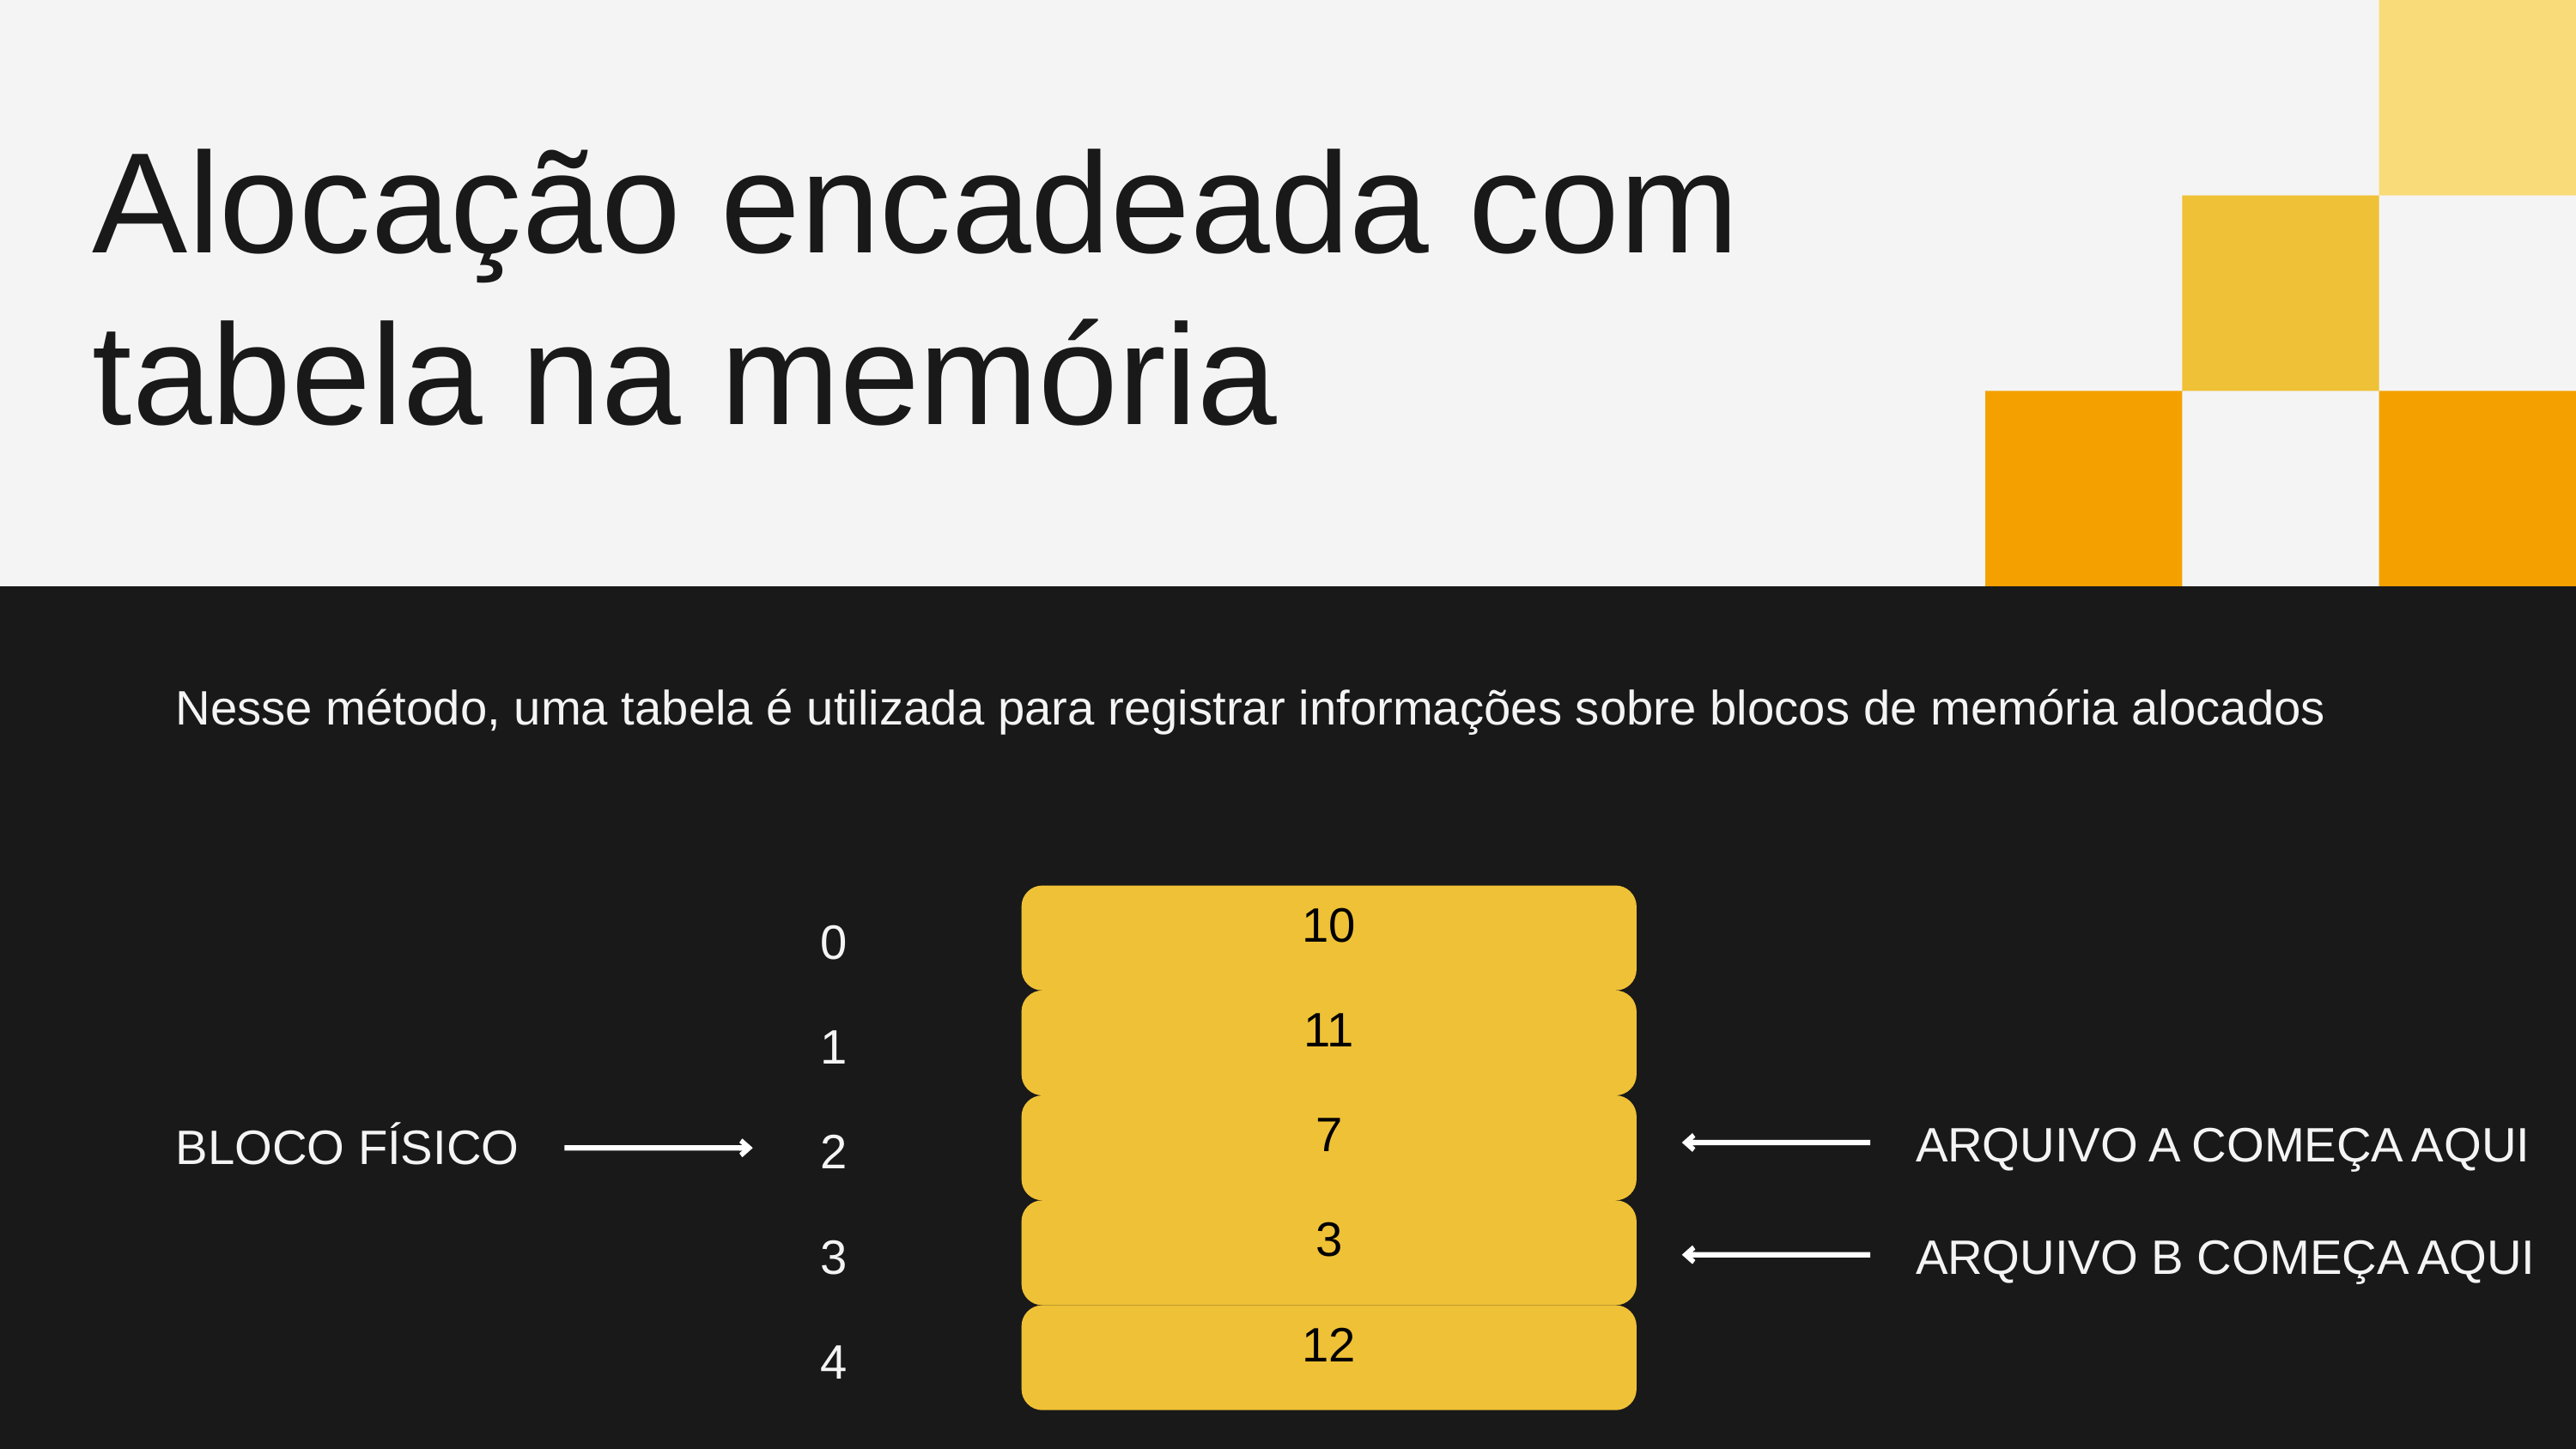

Alocação encadeada com tabela na memória

Nesse método, uma tabela é utilizada para registrar informações sobre blocos de memória alocados

10
0

11
1

7
ARQUIVO A COMEÇA AQUI
BLOCO FÍSICO
2

3
3
ARQUIVO B COMEÇA AQUI

12
4